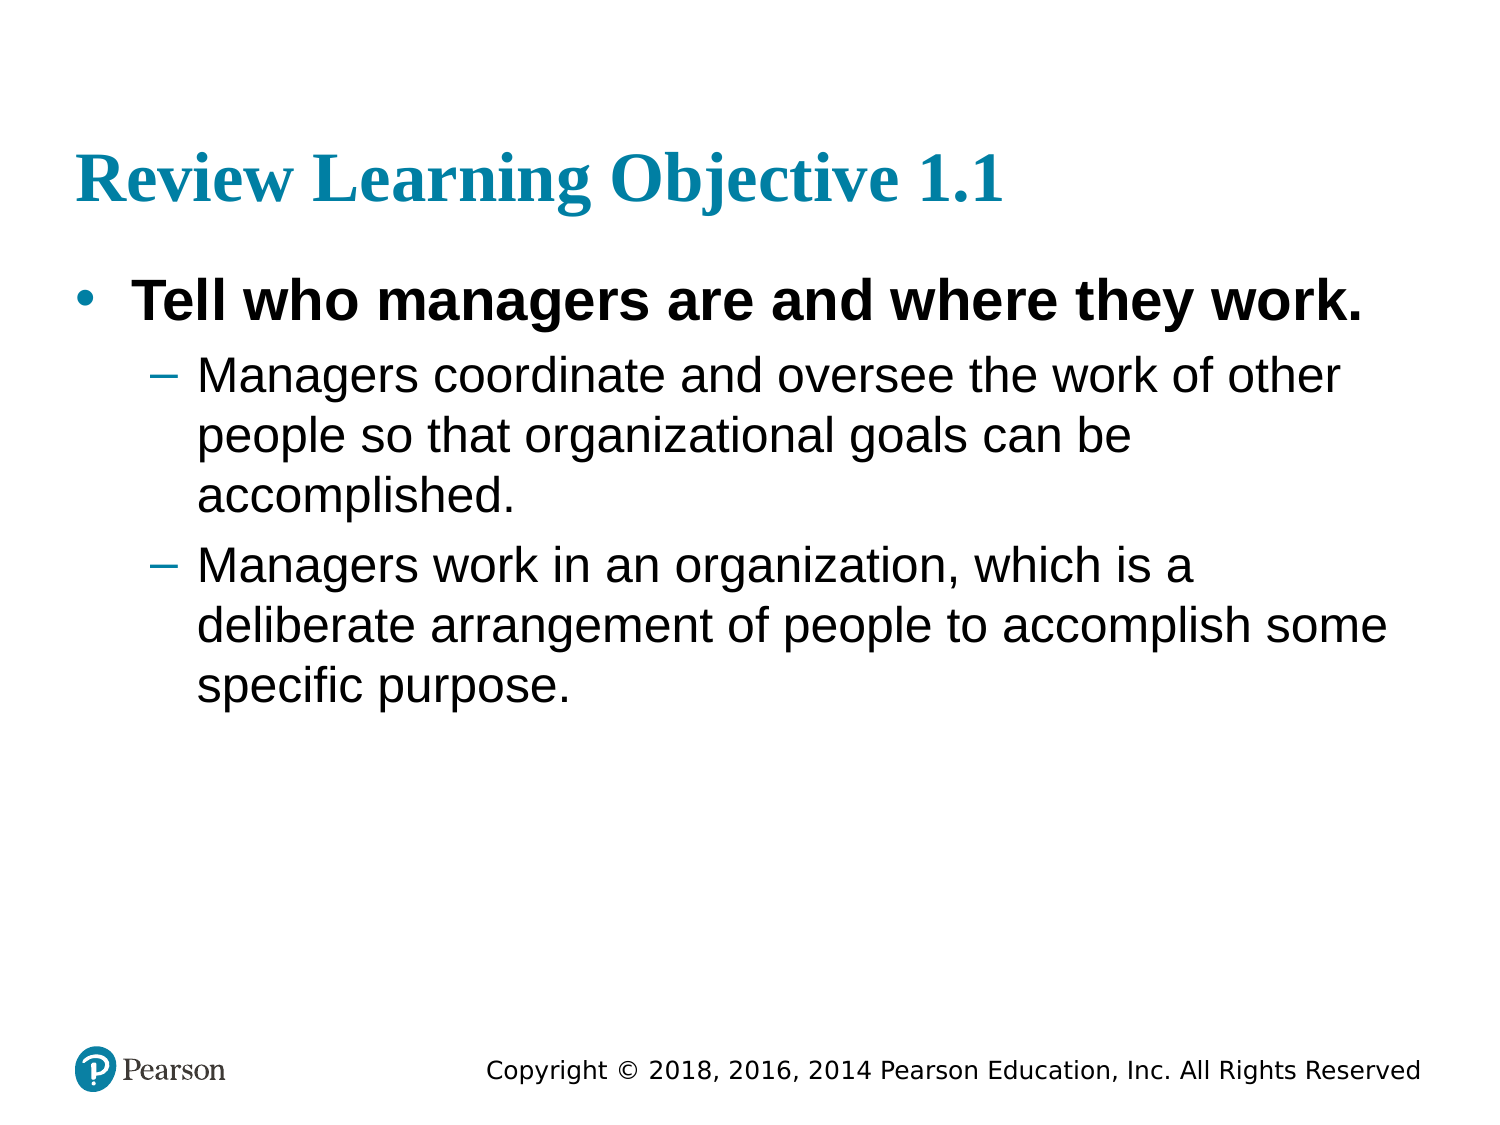

# Review Learning Objective 1.1
Tell who managers are and where they work.
Managers coordinate and oversee the work of other people so that organizational goals can be accomplished.
Managers work in an organization, which is a deliberate arrangement of people to accomplish some specific purpose.